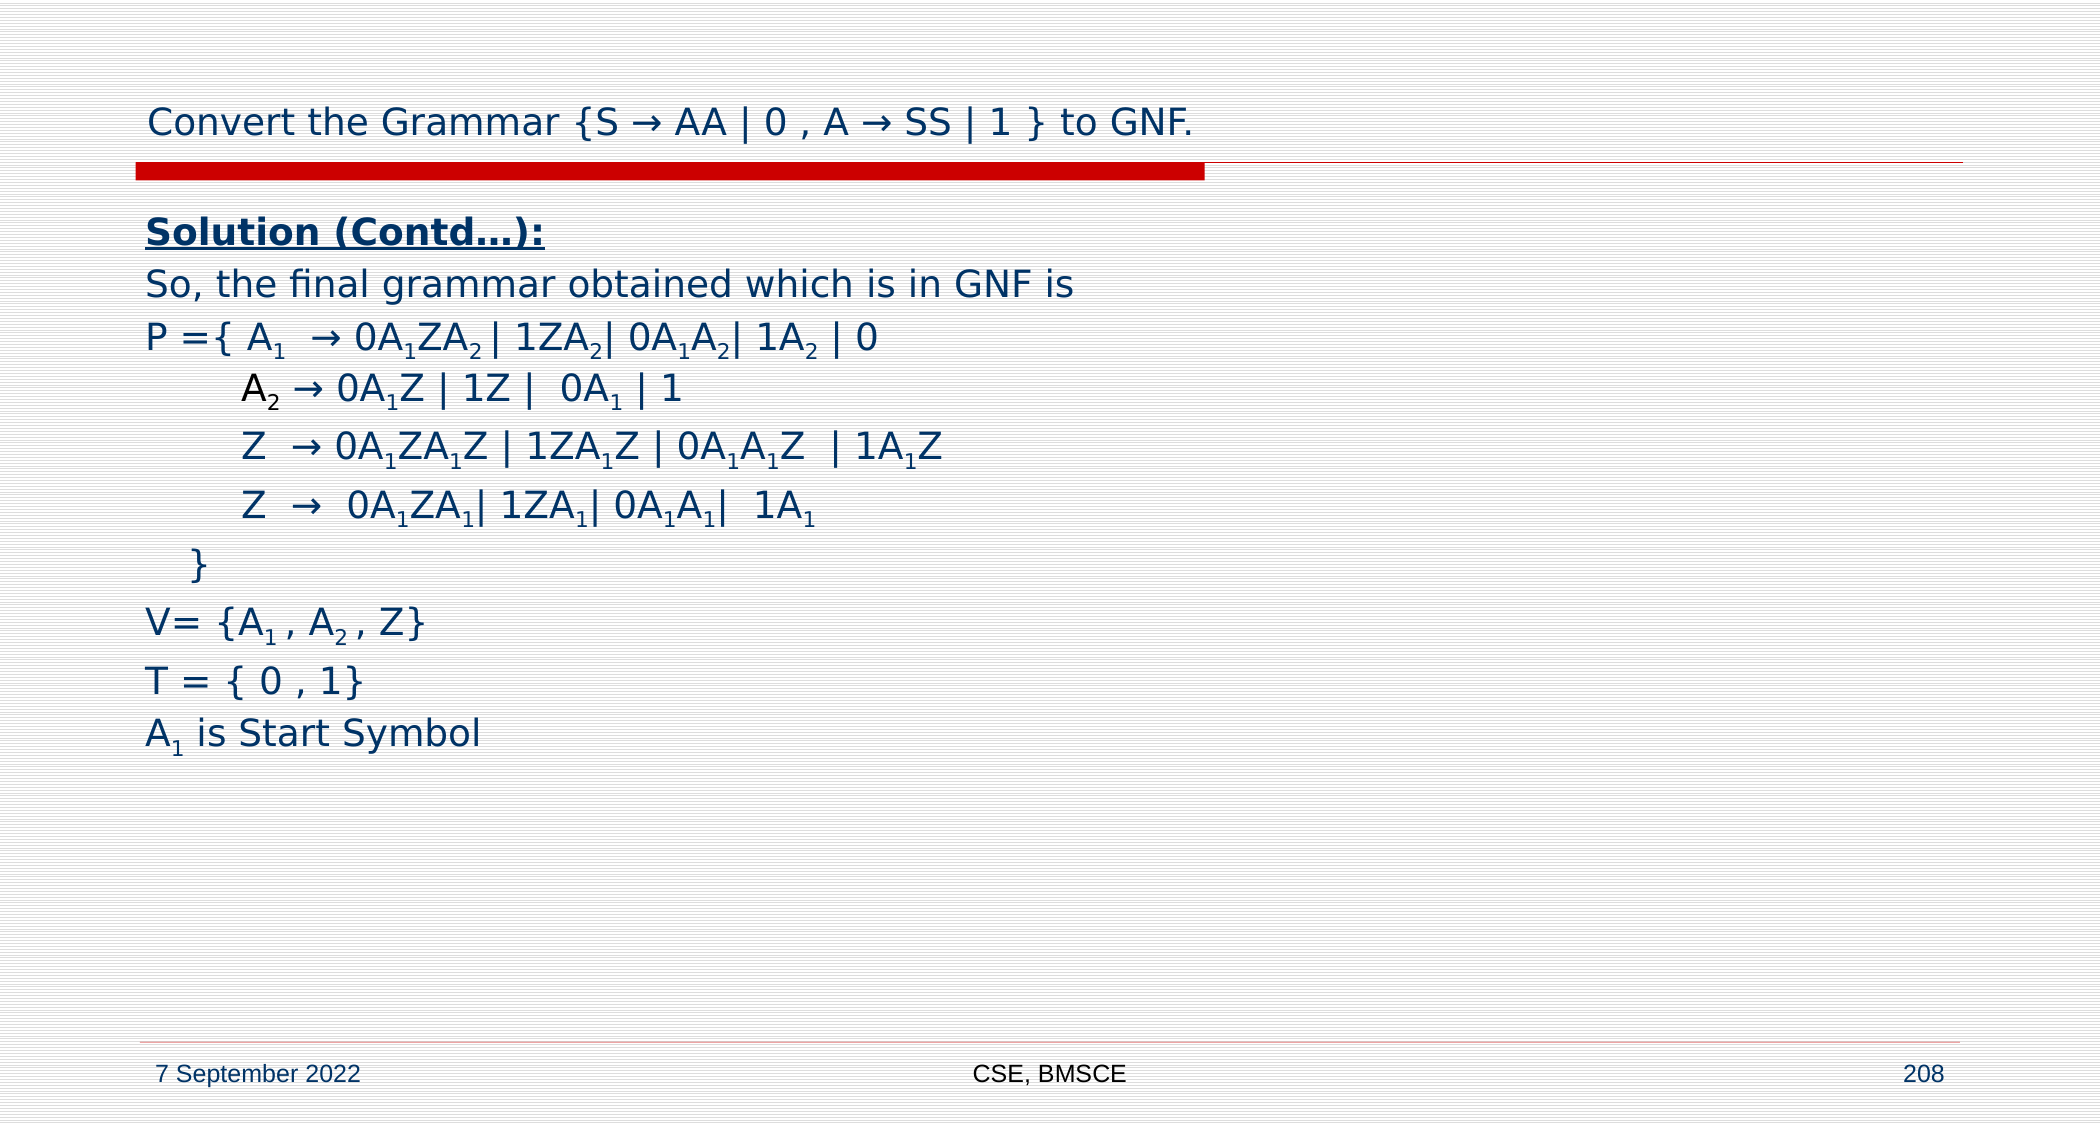

# Convert the Grammar {S → AA | 0 , A → SS | 1 } to GNF.
Solution (Contd…):
So, the final grammar obtained which is in GNF is
P ={ A1  → 0A1ZA2 | 1ZA2| 0A1A2| 1A2 | 0
        A2 → 0A1Z | 1Z |  0A1 | 1
        Z  → 0A1ZA1Z | 1ZA1Z | 0A1A1Z  | 1A1Z
        Z  →  0A1ZA1| 1ZA1| 0A1A1|  1A1
      }
V= {A1 , A2 , Z}
T = { 0 , 1}
A1 is Start Symbol

CSE, BMSCE
208
7 September 2022